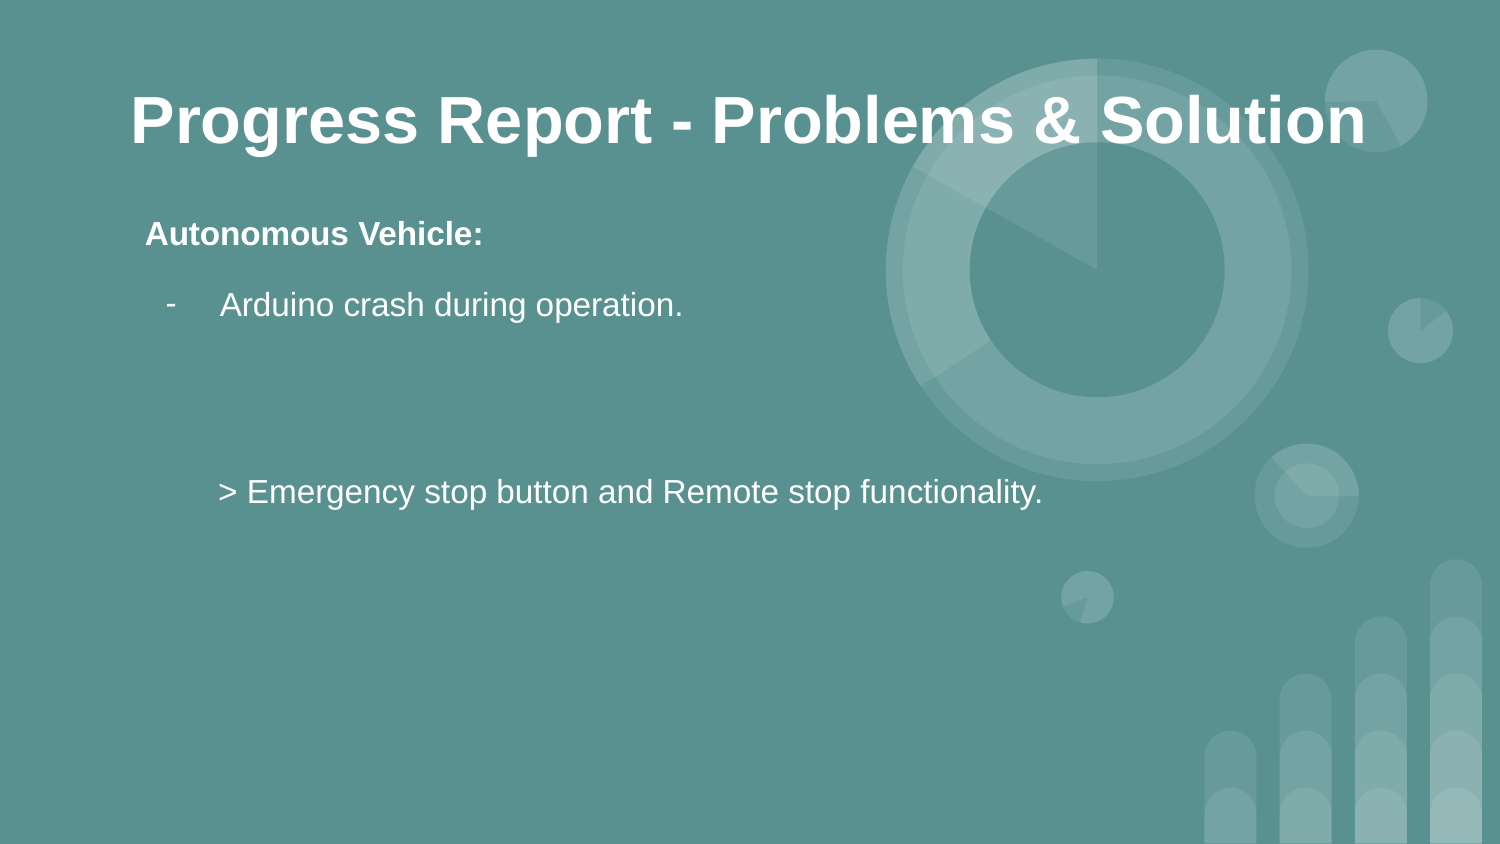

# Progress Report - Problems & Solution
Autonomous Vehicle:
Arduino crash during operation.
> Emergency stop button and Remote stop functionality.